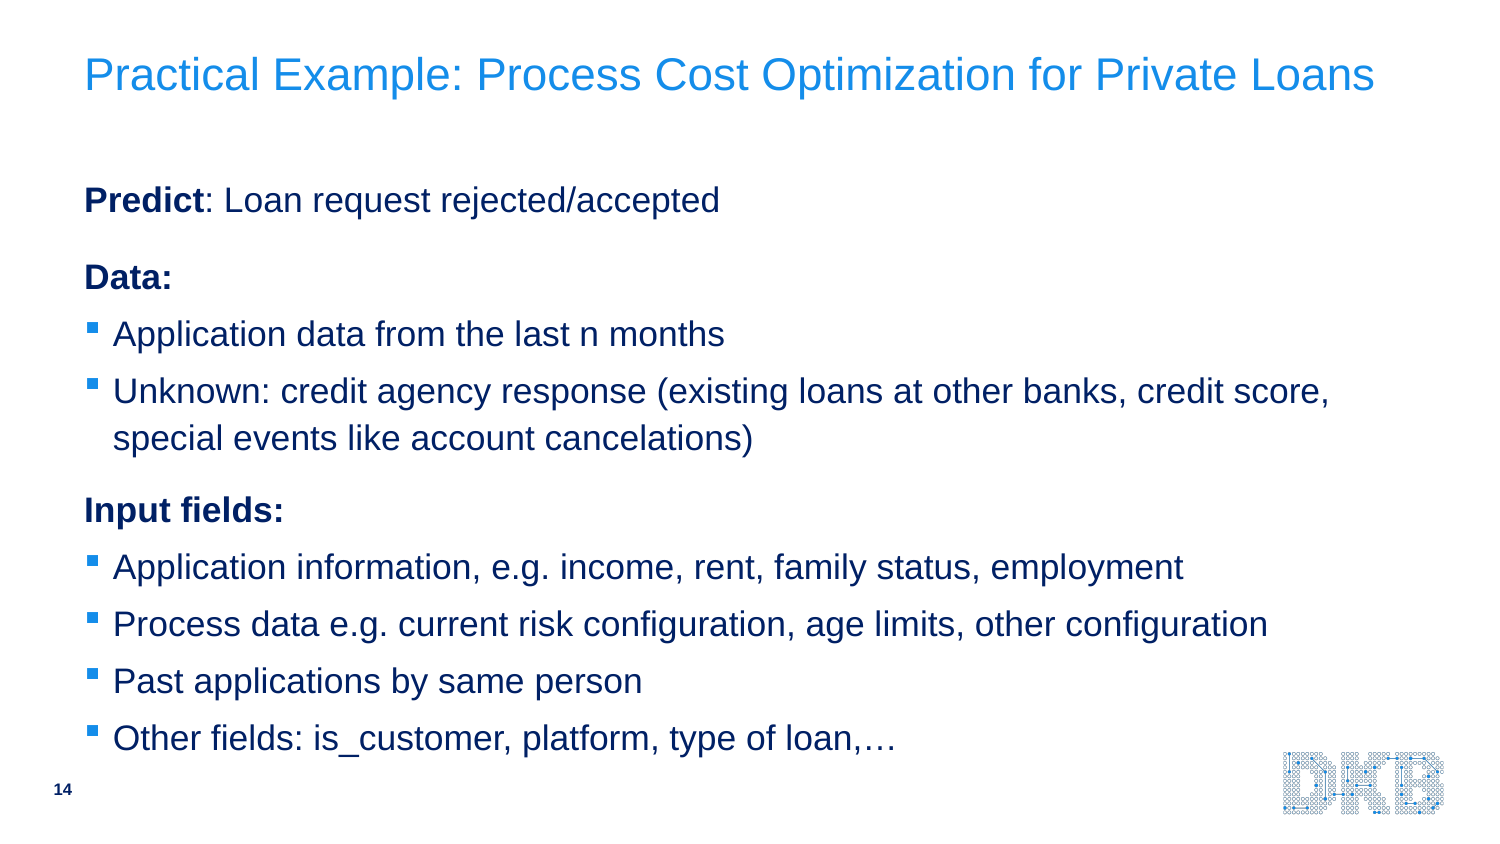

# Practical Example: Process Cost Optimization for Private Loans
Predict: Loan request rejected/accepted

Data:
Application data from the last n months
Unknown: credit agency response (existing loans at other banks, credit score, special events like account cancelations)
Input fields:
Application information, e.g. income, rent, family status, employment
Process data e.g. current risk configuration, age limits, other configuration
Past applications by same person
Other fields: is_customer, platform, type of loan,…